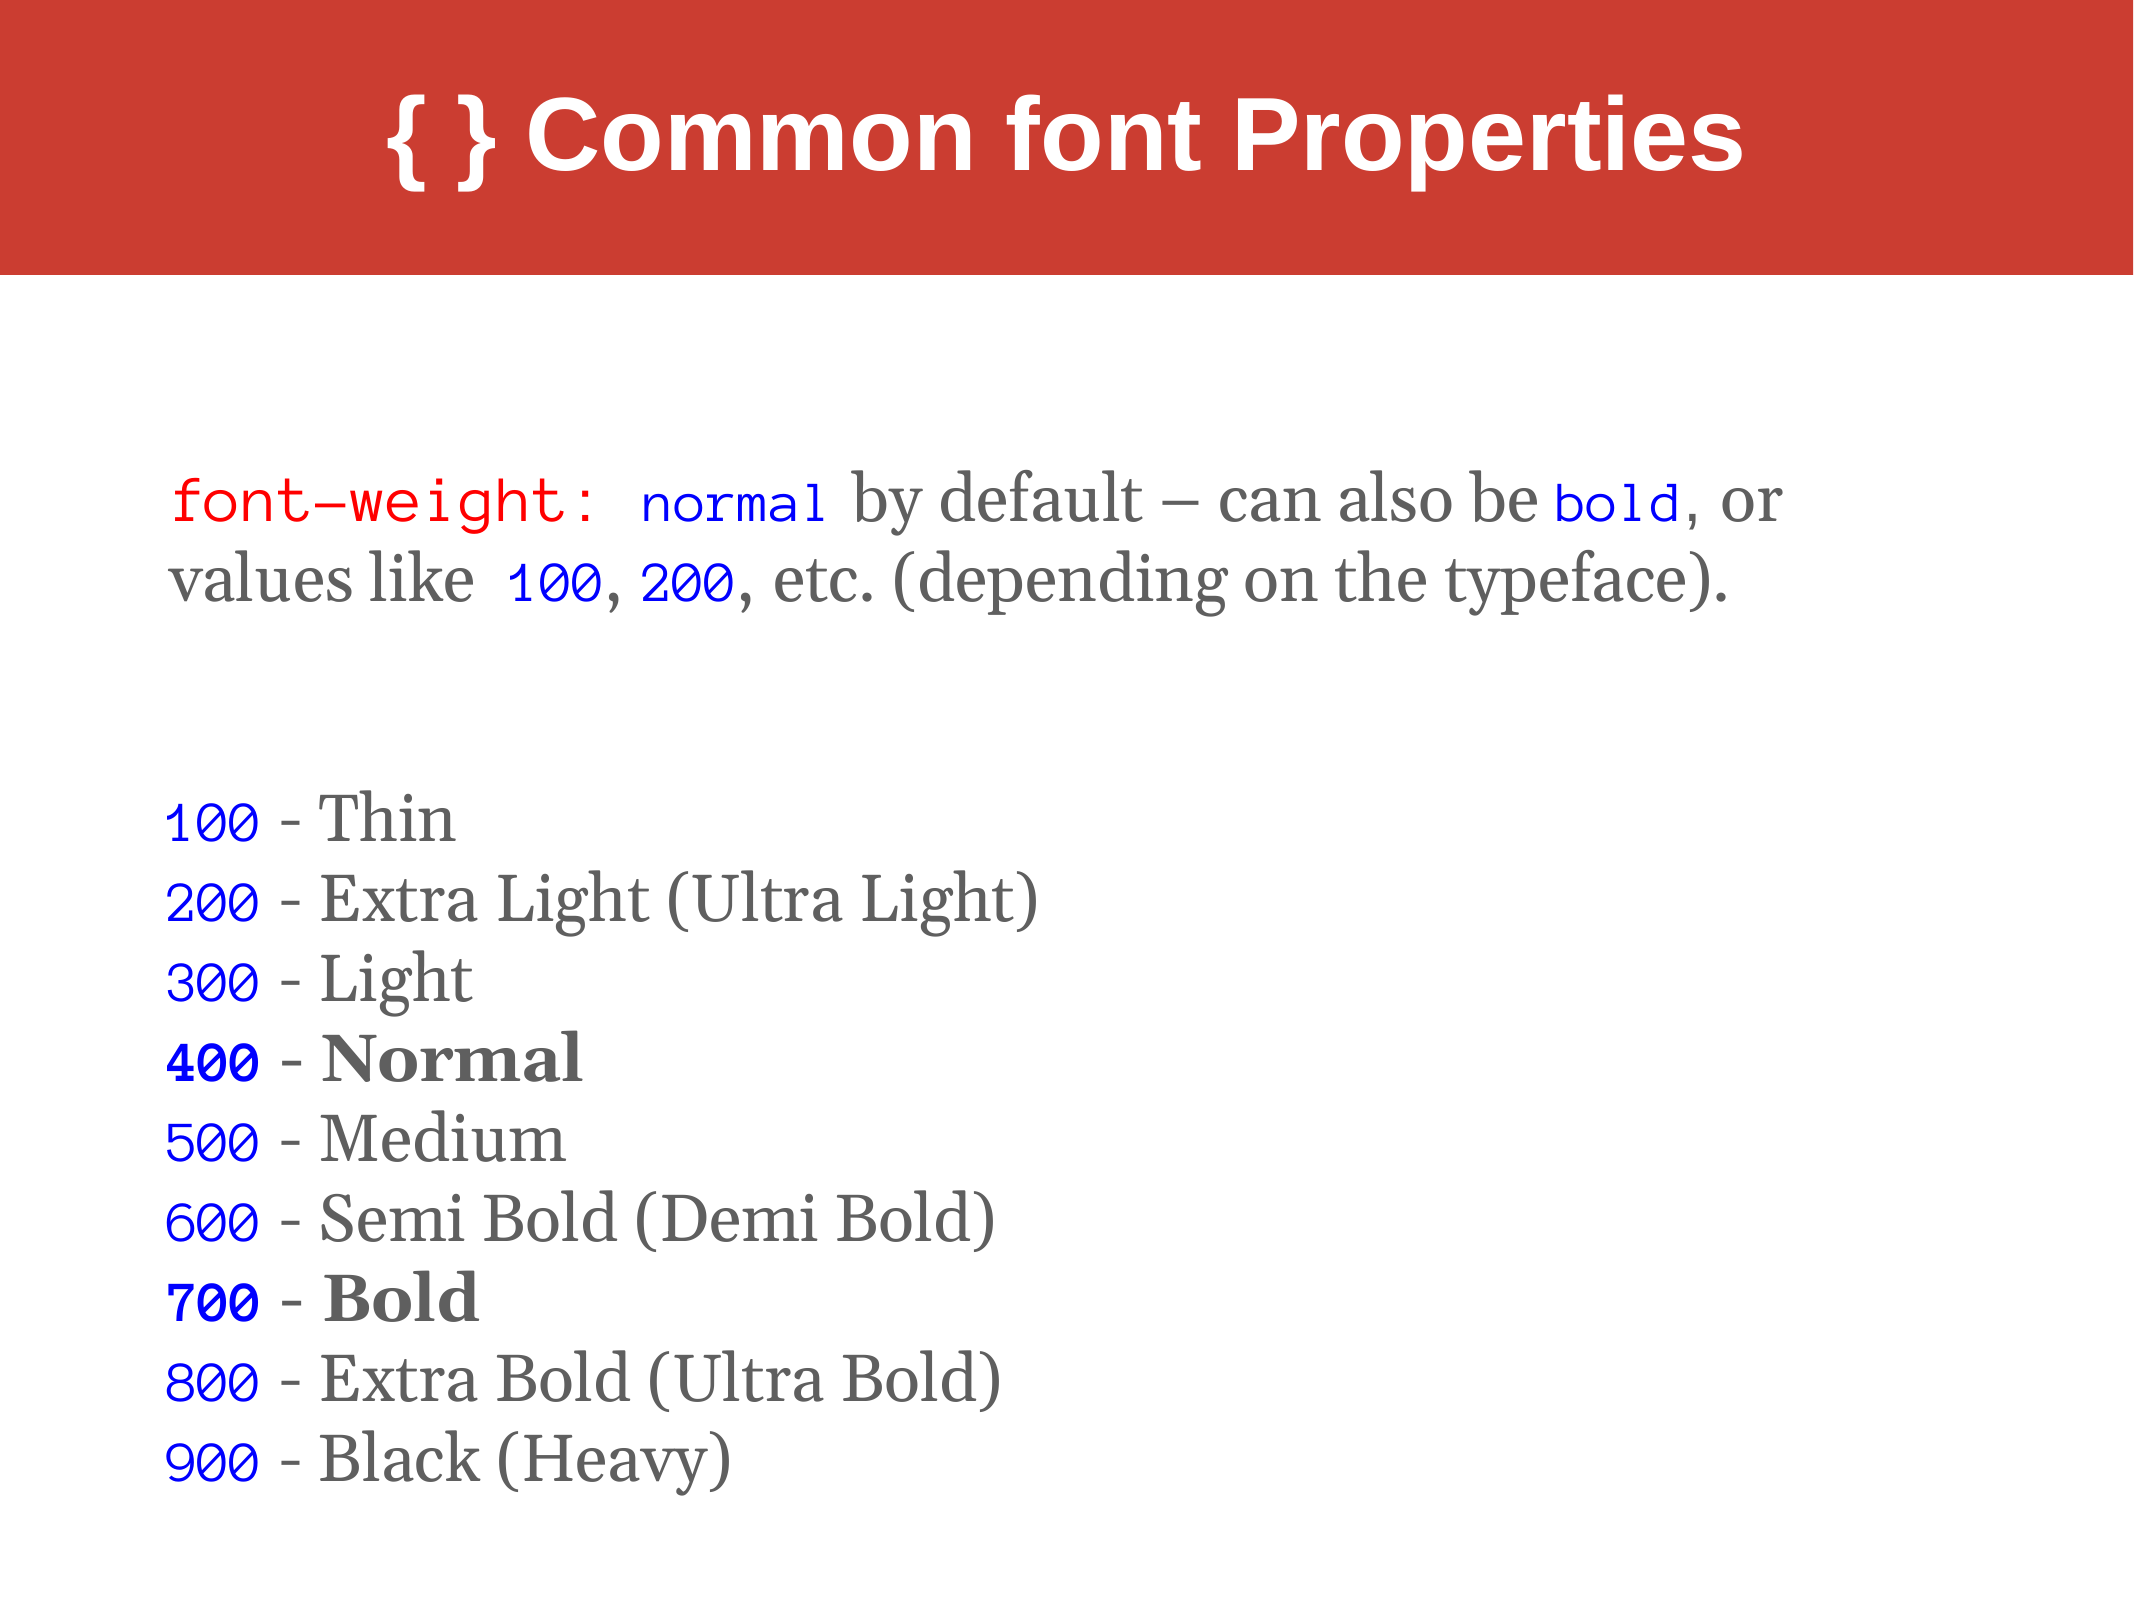

# { } Common font Properties

font-weight: normal by default – can also be bold, or values like  100, 200, etc. (depending on the typeface).

100 - Thin
200 - Extra Light (Ultra Light)
300 - Light
400 - Normal
500 - Medium
600 - Semi Bold (Demi Bold)
700 - Bold
800 - Extra Bold (Ultra Bold)
900 - Black (Heavy)